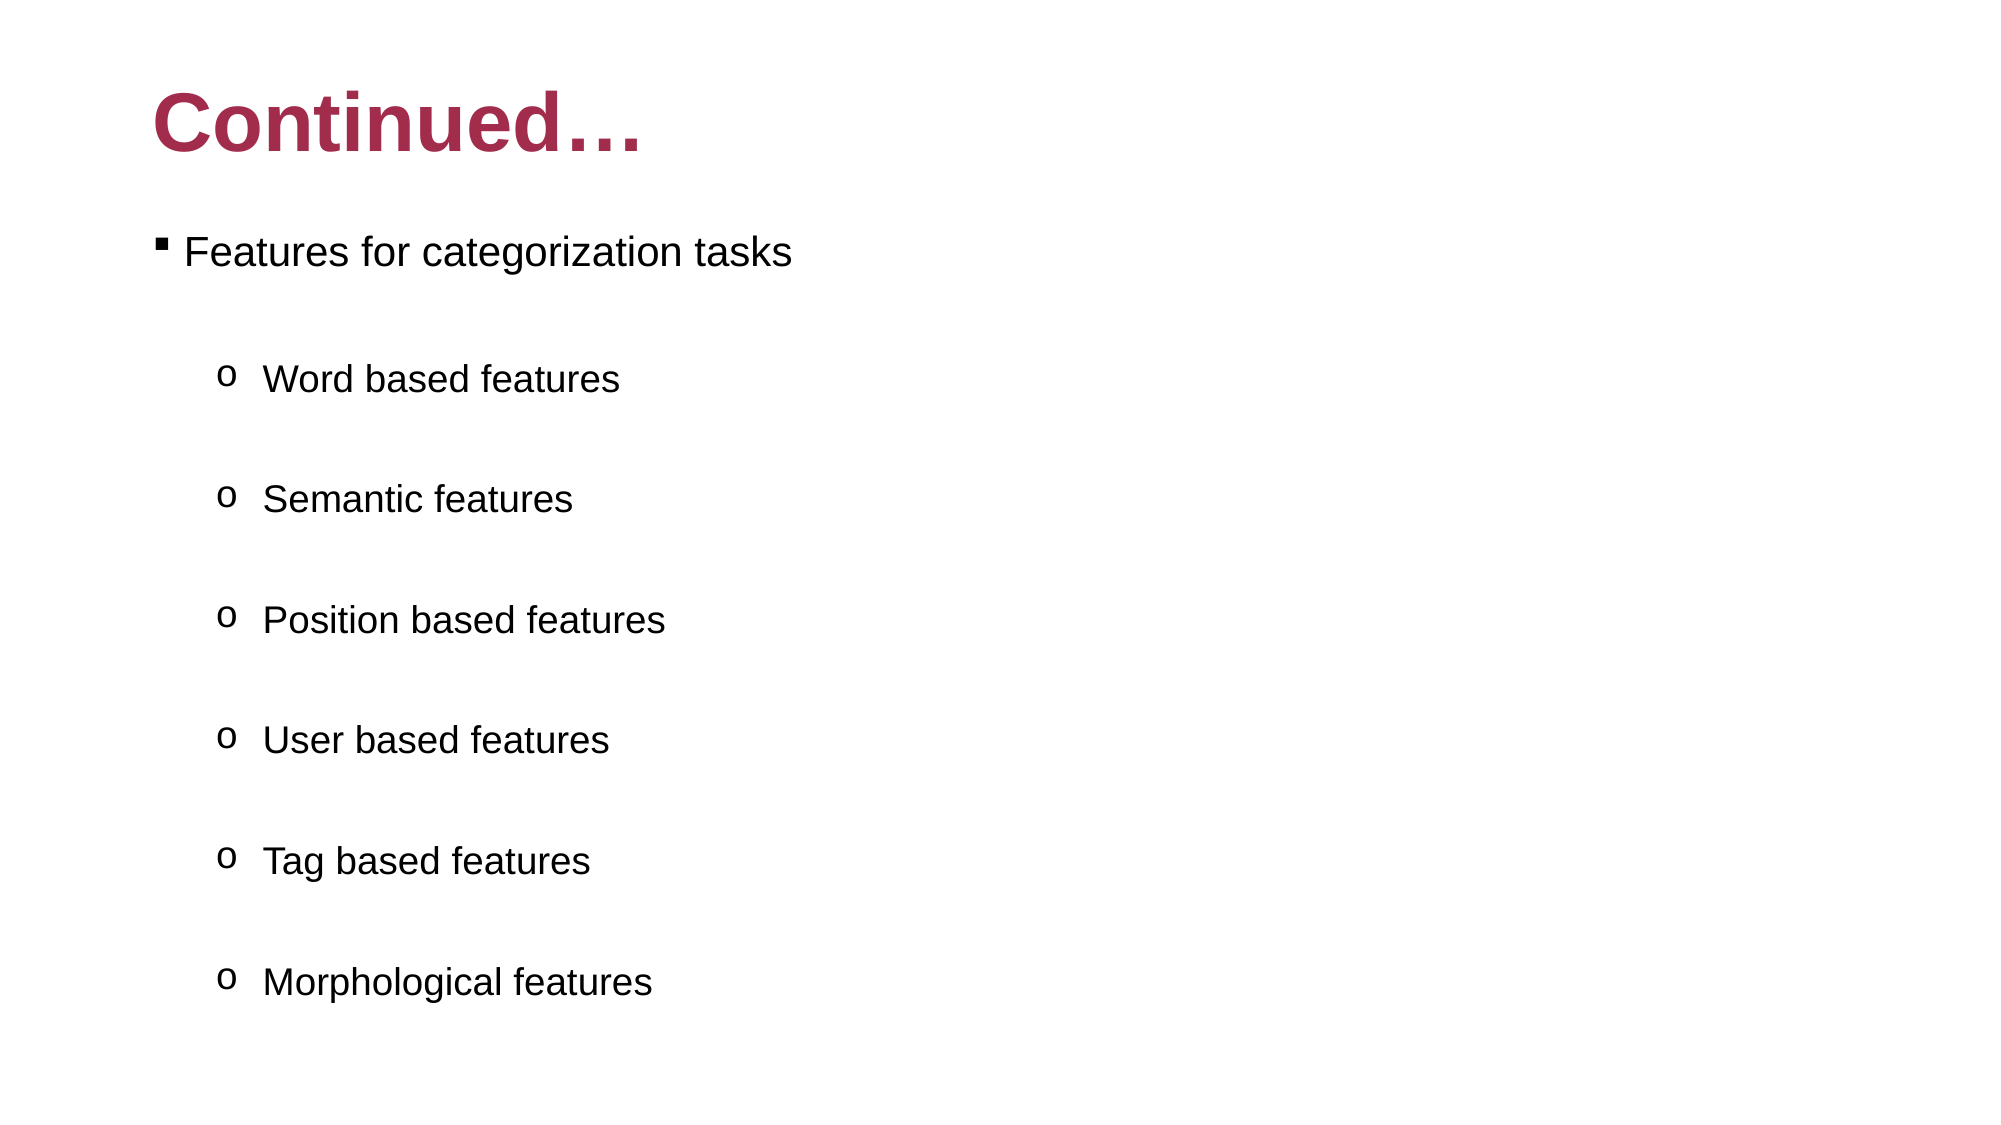

# Continued…
Features for categorization tasks

Word based features

Semantic features

Position based features

User based features

Tag based features

Morphological features